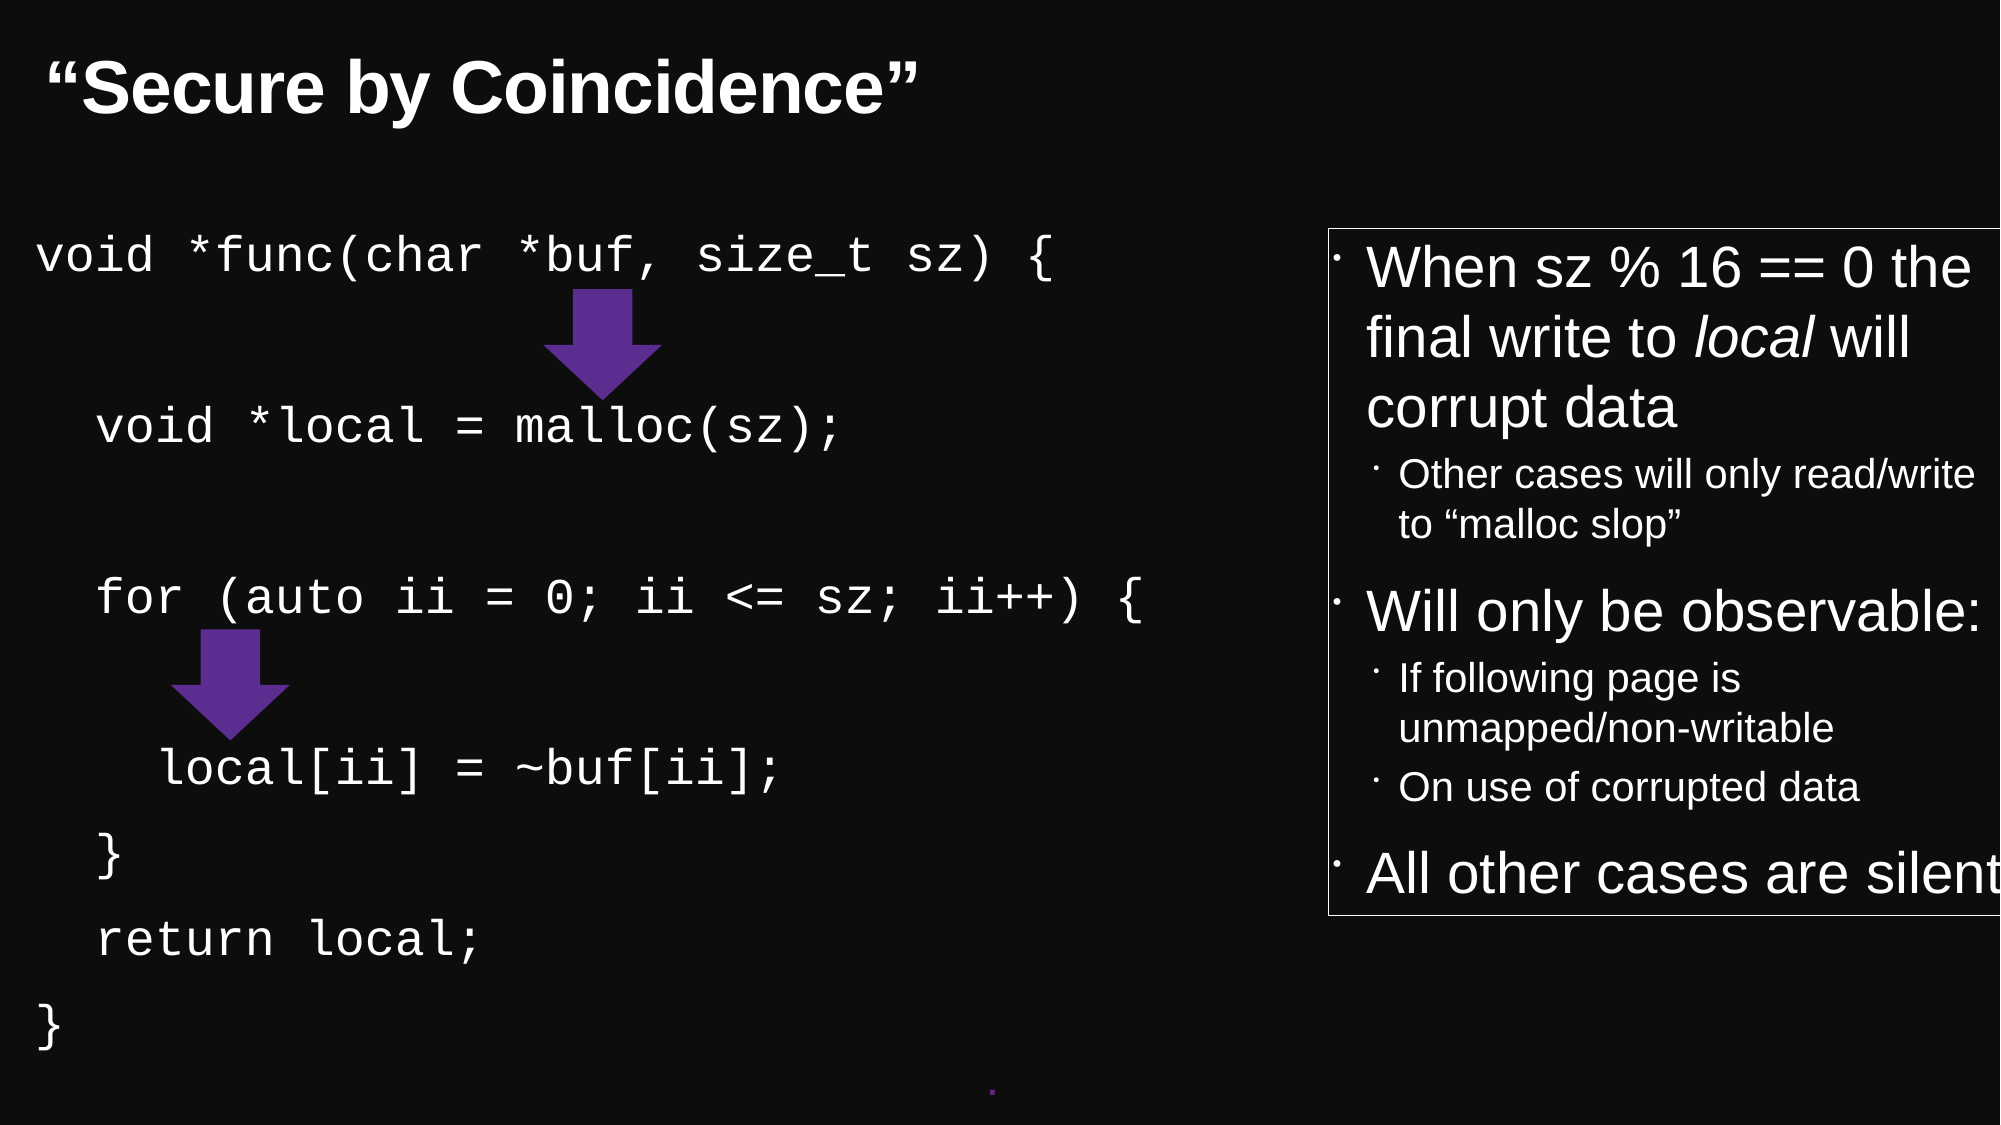

# “Secure by Coincidence”
void *func(char *buf, size_t sz) {

  void *local = malloc(sz);

  for (auto ii = 0; ii <= sz; ii++) {

    local[ii] = ~buf[ii];
  }
  return local;
}
When sz % 16 == 0 the final write to local will corrupt data
Other cases will only read/write to “malloc slop”
Will only be observable:
If following page is unmapped/non-writable
On use of corrupted data
All other cases are silent

.